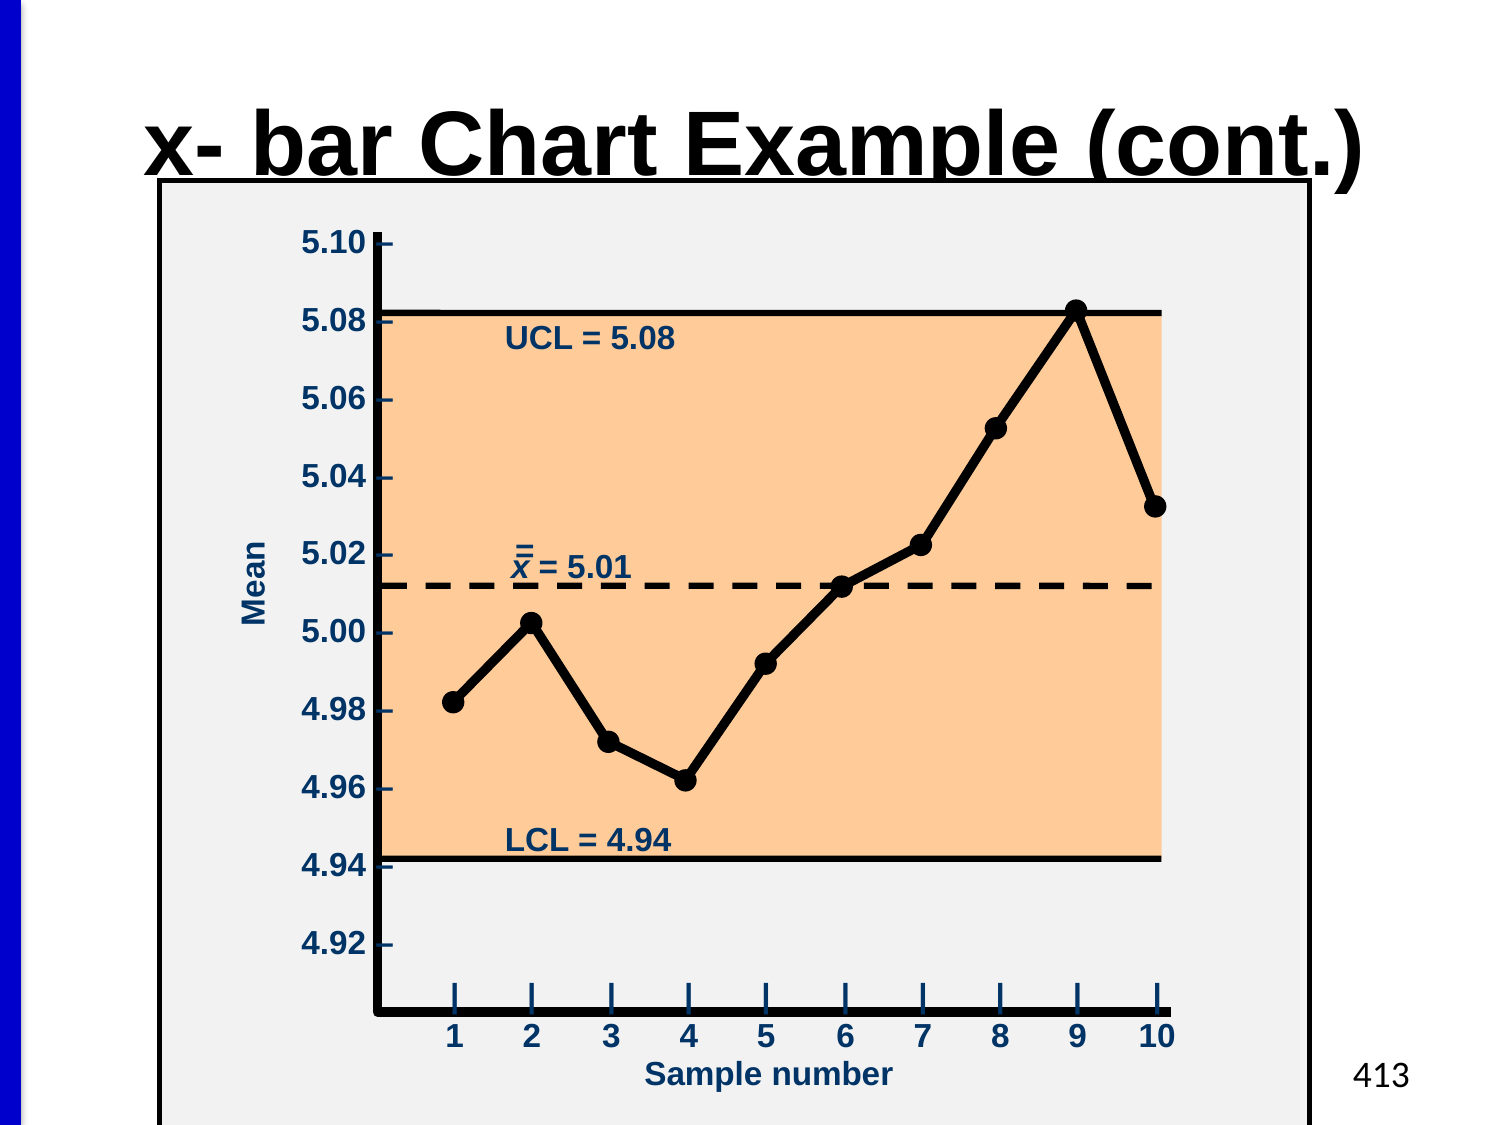

# x- bar Chart Example (cont.)
5.10 –
5.08 –
5.06 –
5.04 –
5.02 –
5.00 –
4.98 –
4.96 –
4.94 –
4.92 –

UCL = 5.08

=
x = 5.01

Mean

LCL = 4.94

|
1
|
2
|
3
|
4
|
5
|
6
|
7
|
8
|
9
|
10
Sample number
413